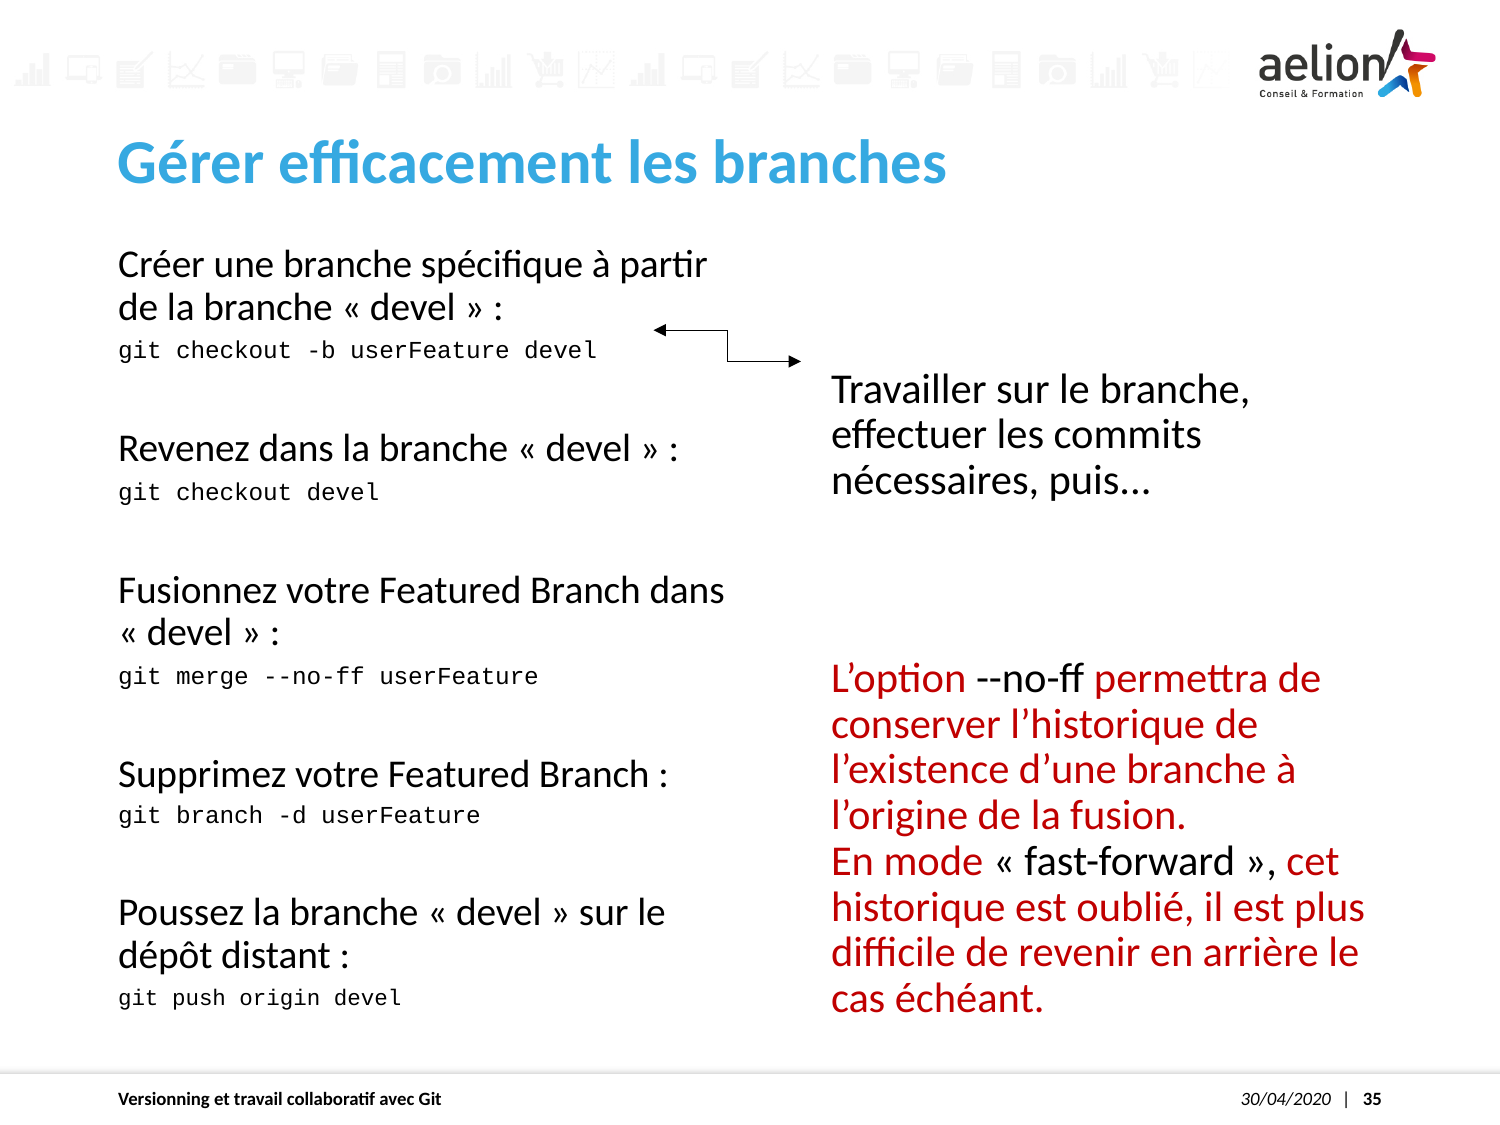

Gérer efficacement les branches
Créer une branche spécifique à partir de la branche « devel » :
git checkout -b userFeature devel

Revenez dans la branche « devel » :
git checkout devel

Fusionnez votre Featured Branch dans « devel » :
git merge --no-ff userFeature

Supprimez votre Featured Branch :
git branch -d userFeature

Poussez la branche « devel » sur le dépôt distant :
git push origin devel

Travailler sur le branche, effectuer les commits nécessaires, puis...

L’option --no-ff permettra de conserver l’historique de l’existence d’une branche à l’origine de la fusion.
En mode « fast-forward », cet historique est oublié, il est plus difficile de revenir en arrière le cas échéant.

Versionning et travail collaboratif avec Git
30/04/2020
35